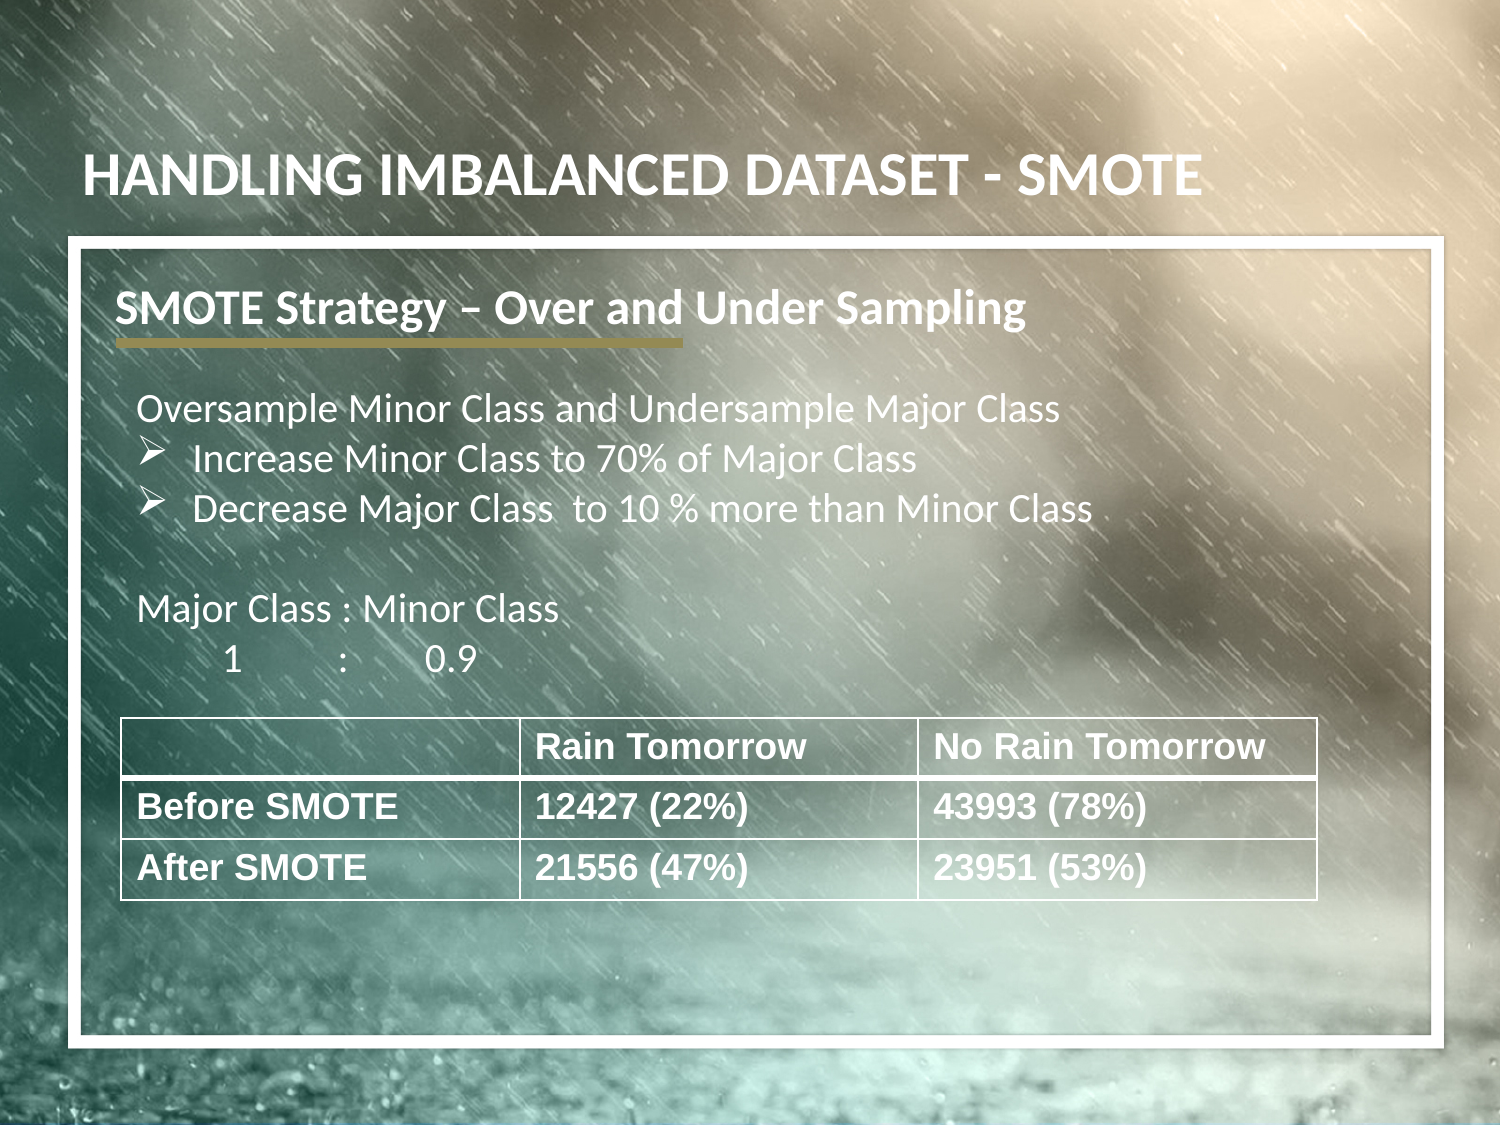

HANDLING IMBALANCED DATASET - SMOTE
SMOTE Strategy – Over and Under Sampling
Oversample Minor Class and Undersample Major Class
Increase Minor Class to 70% of Major Class
Decrease Major Class  to 10 % more than Minor Class

Major Class : Minor Class
         1          :        0.9

|  | Rain Tomorrow | No Rain Tomorrow |
| --- | --- | --- |
| Before SMOTE | 12427 (22%) | 43993 (78%) |
| After SMOTE | 21556 (47%) | 23951 (53%) |